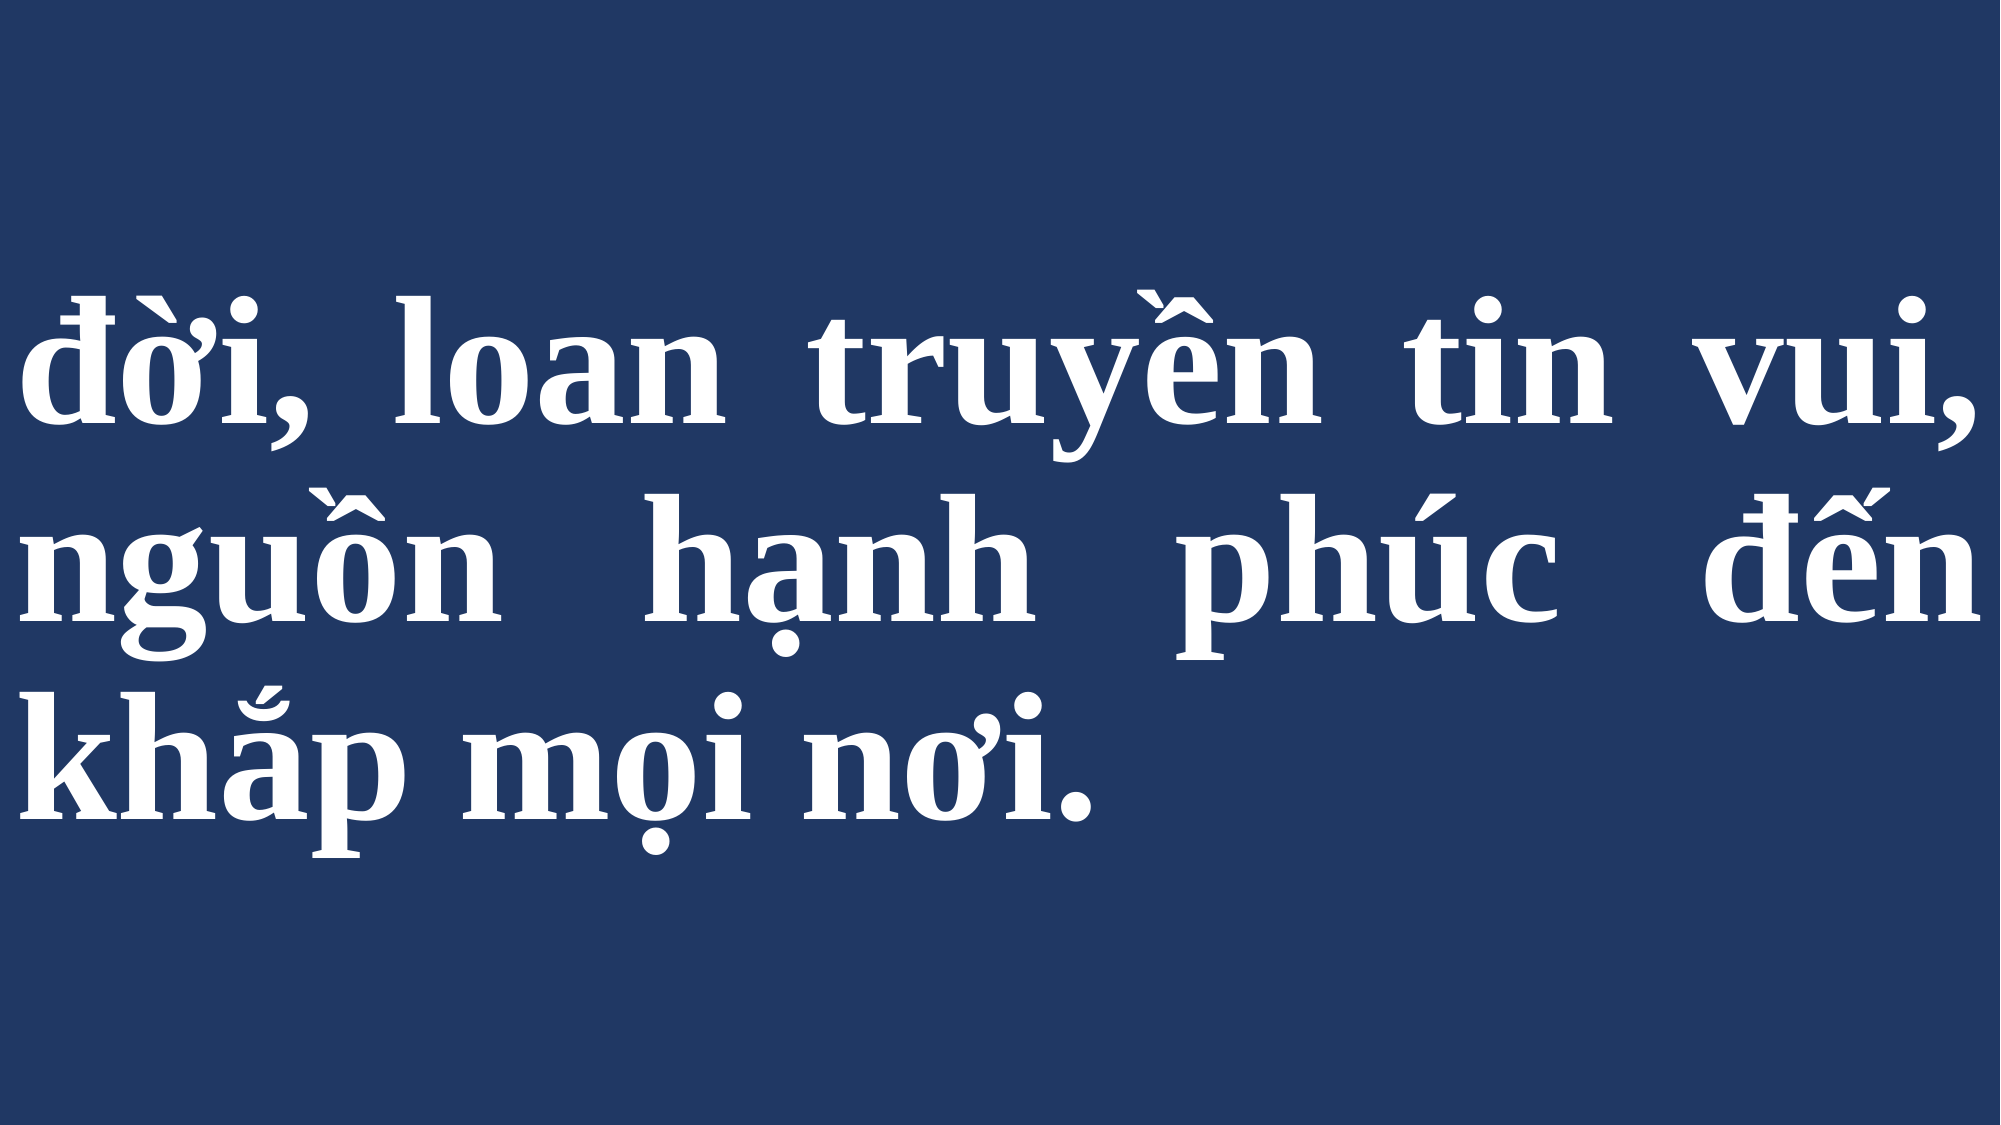

# đời, loan truyền tin vui, nguồn hạnh phúc đến khắp mọi nơi.